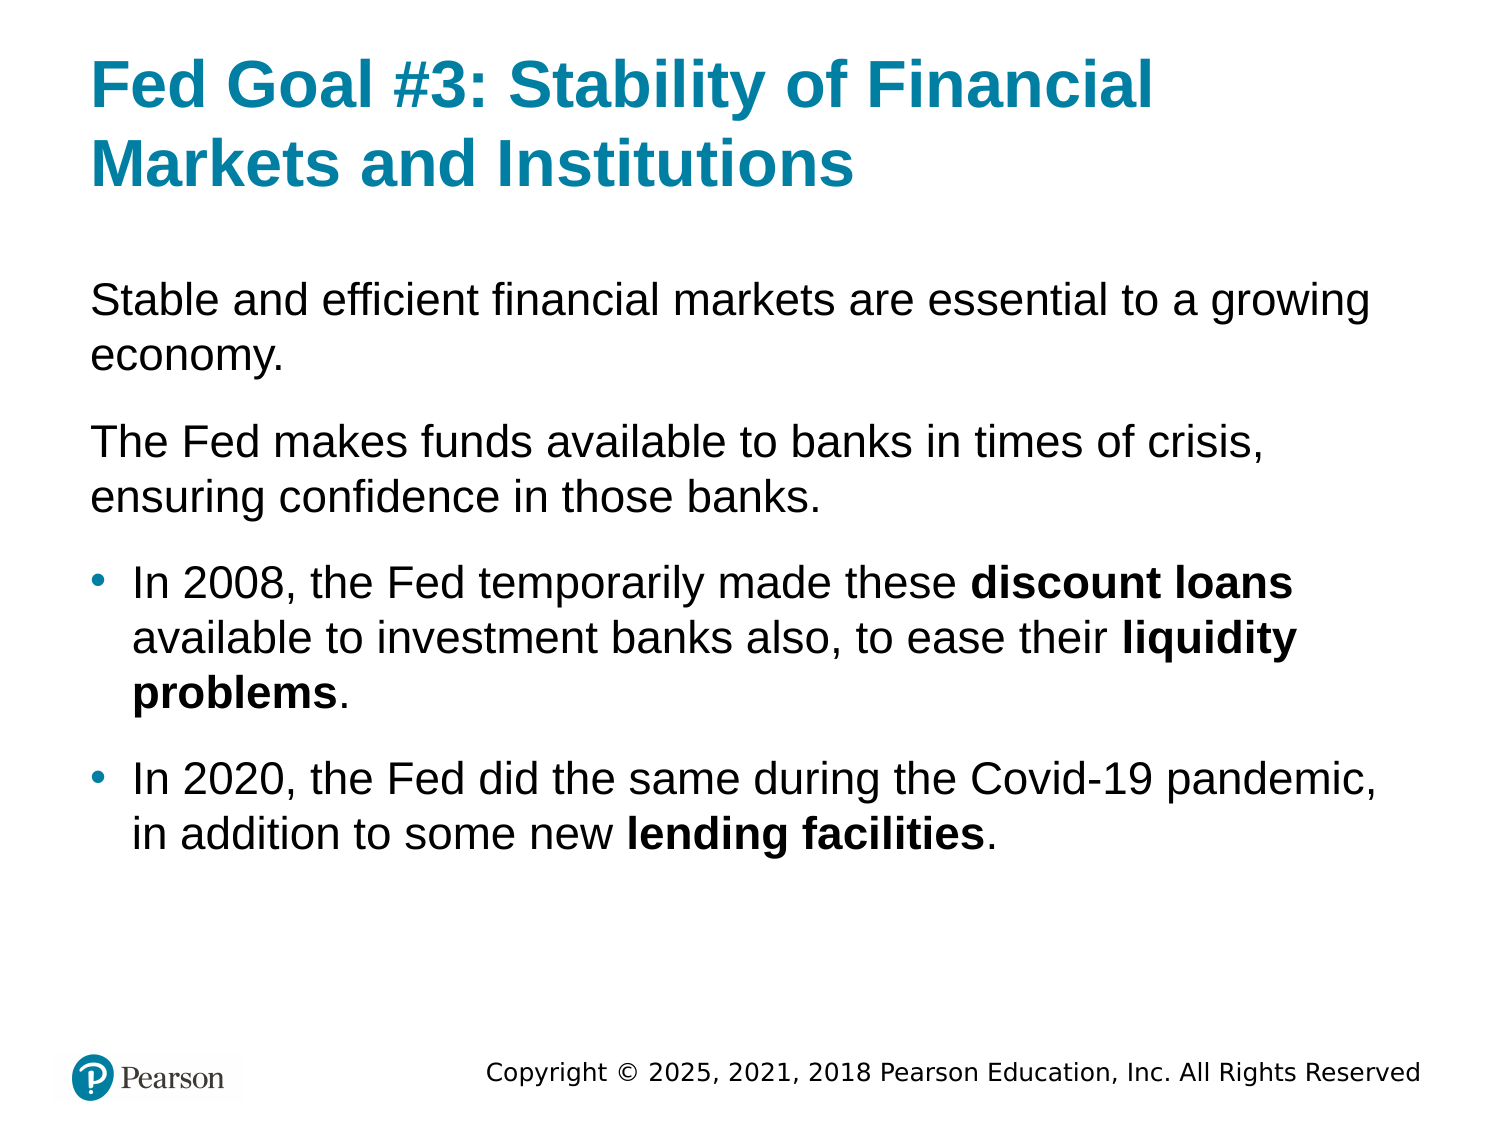

# Fed Goal #3: Stability of Financial Markets and Institutions
Stable and efficient financial markets are essential to a growing economy.
The Fed makes funds available to banks in times of crisis, ensuring confidence in those banks.
In 2008, the Fed temporarily made these discount loans available to investment banks also, to ease their liquidity problems.
In 2020, the Fed did the same during the Covid-19 pandemic, in addition to some new lending facilities.